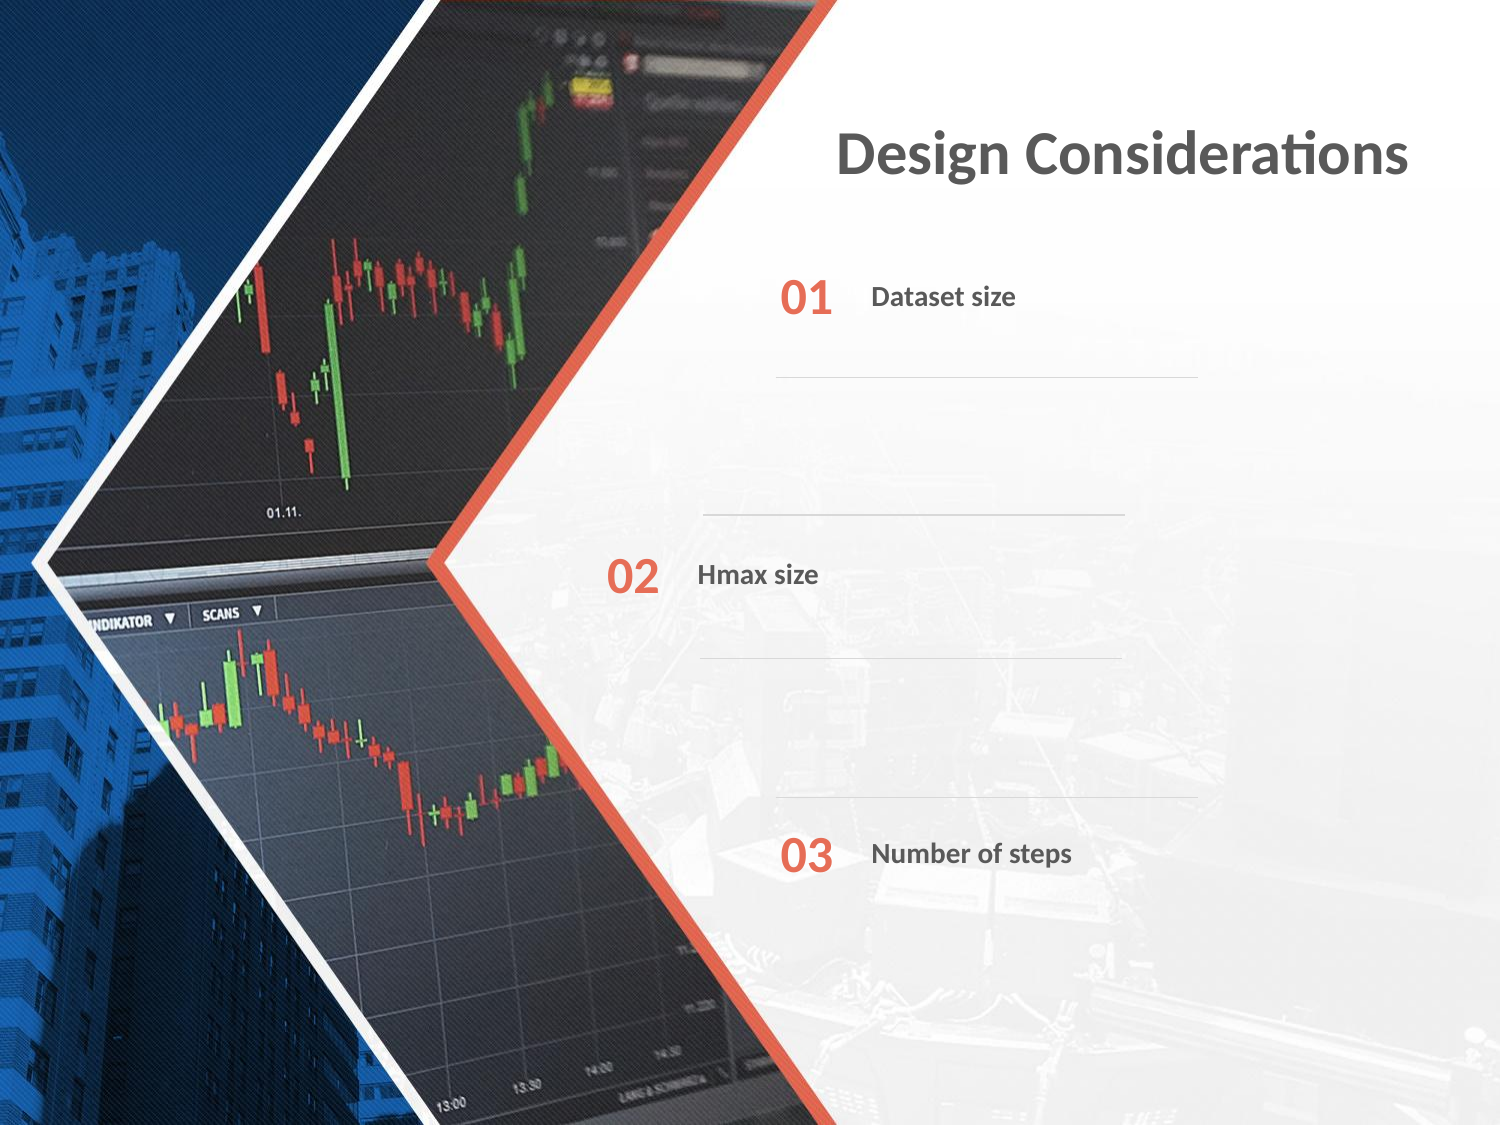

Design Considerations
01
Dataset size
02
Hmax size
03
Number of steps